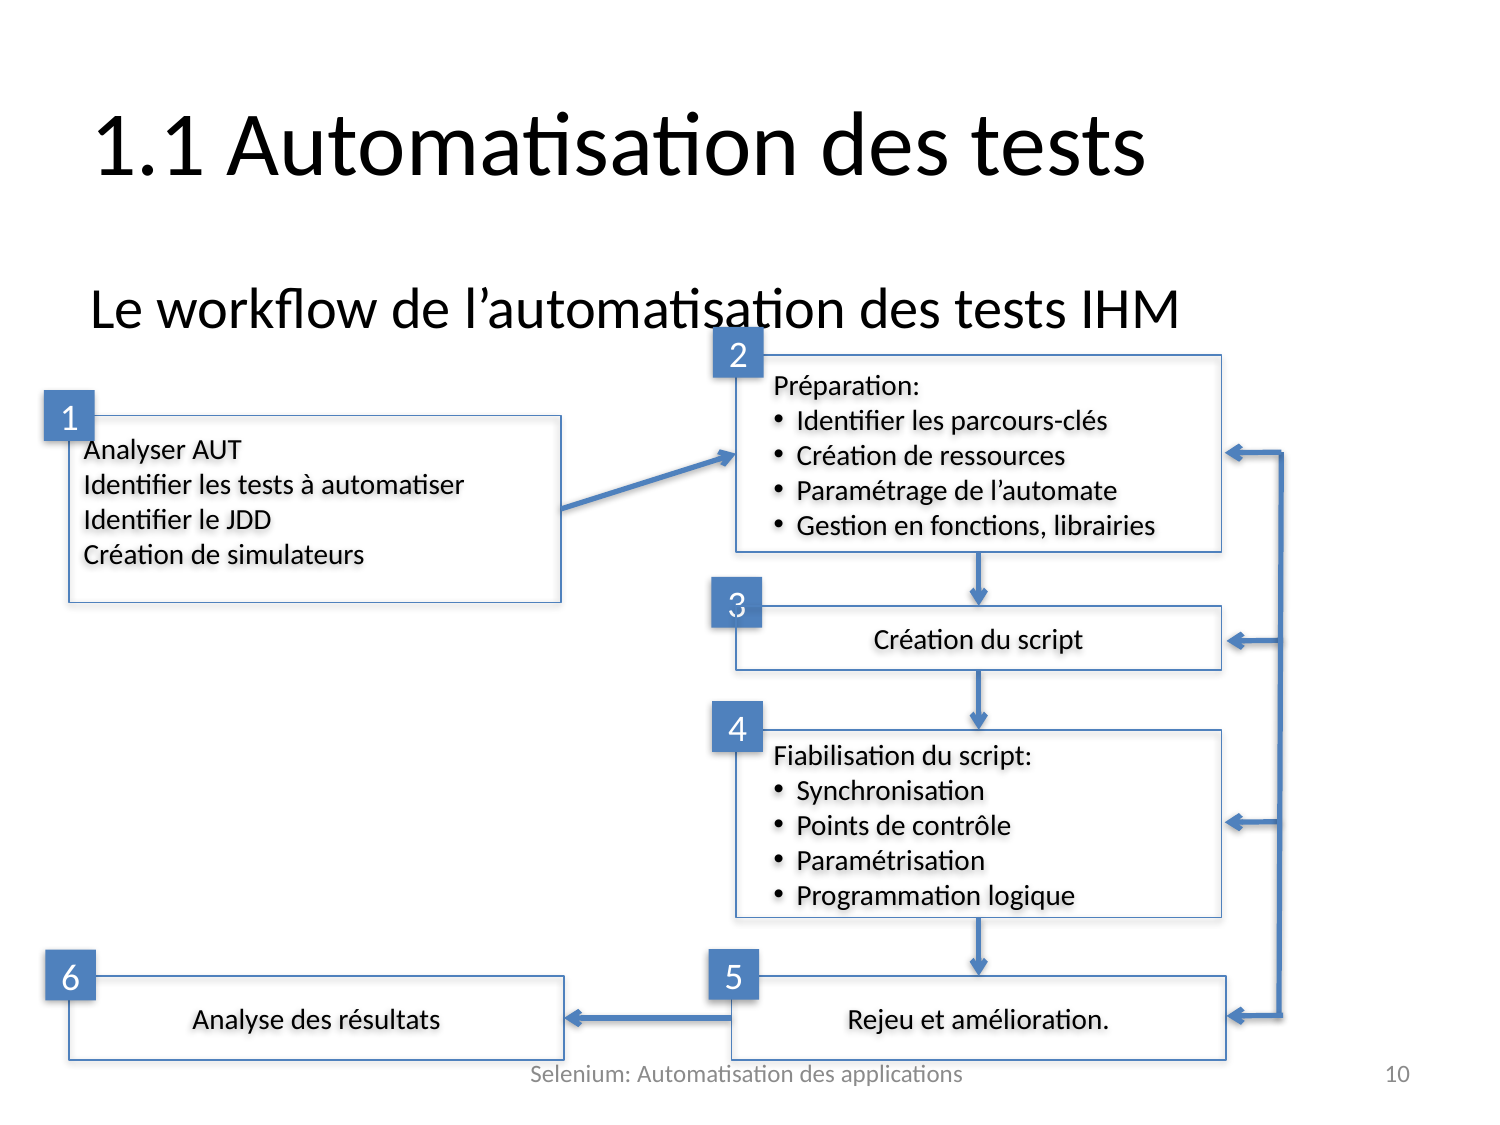

# 1.1 Automatisation des tests
Le workflow de l’automatisation des tests IHM
2

Préparation:
  Identifier les parcours-clés
  Création de ressources
  Paramétrage de l’automate
  Gestion en fonctions, librairies

1
Analyser AUT
Identifier les tests à automatiser
Identifier le JDD
Création de simulateurs

3
Création du script
4

Fiabilisation du script:
  Synchronisation
  Points de contrôle
  Paramétrisation
  Programmation logique

5
6
Analyse des résultats
Rejeu et amélioration.
Selenium: Automatisation des applications
10